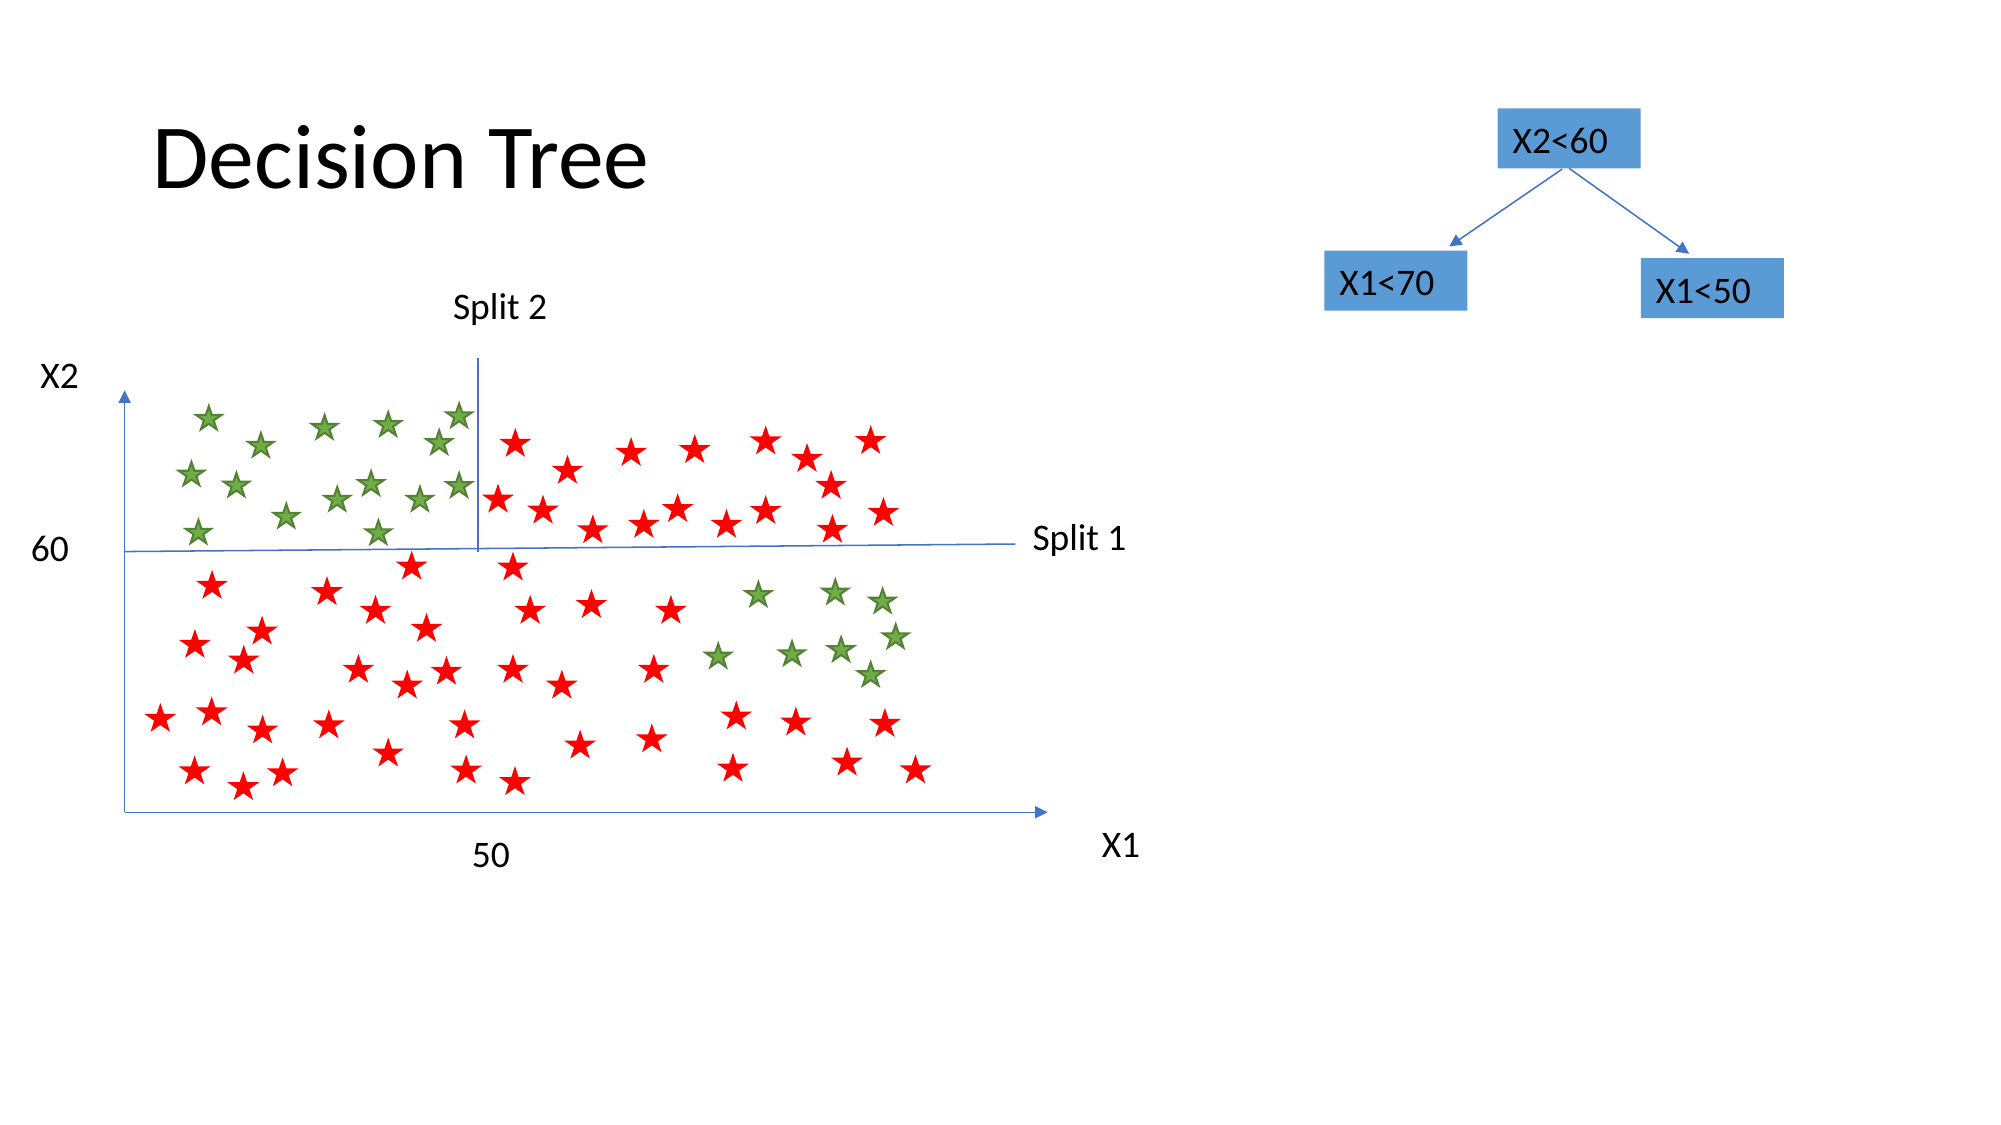

# Decision Tree
X2<60
X1<70
X1<50
Split 2
X2

Split 1

60

X1
50